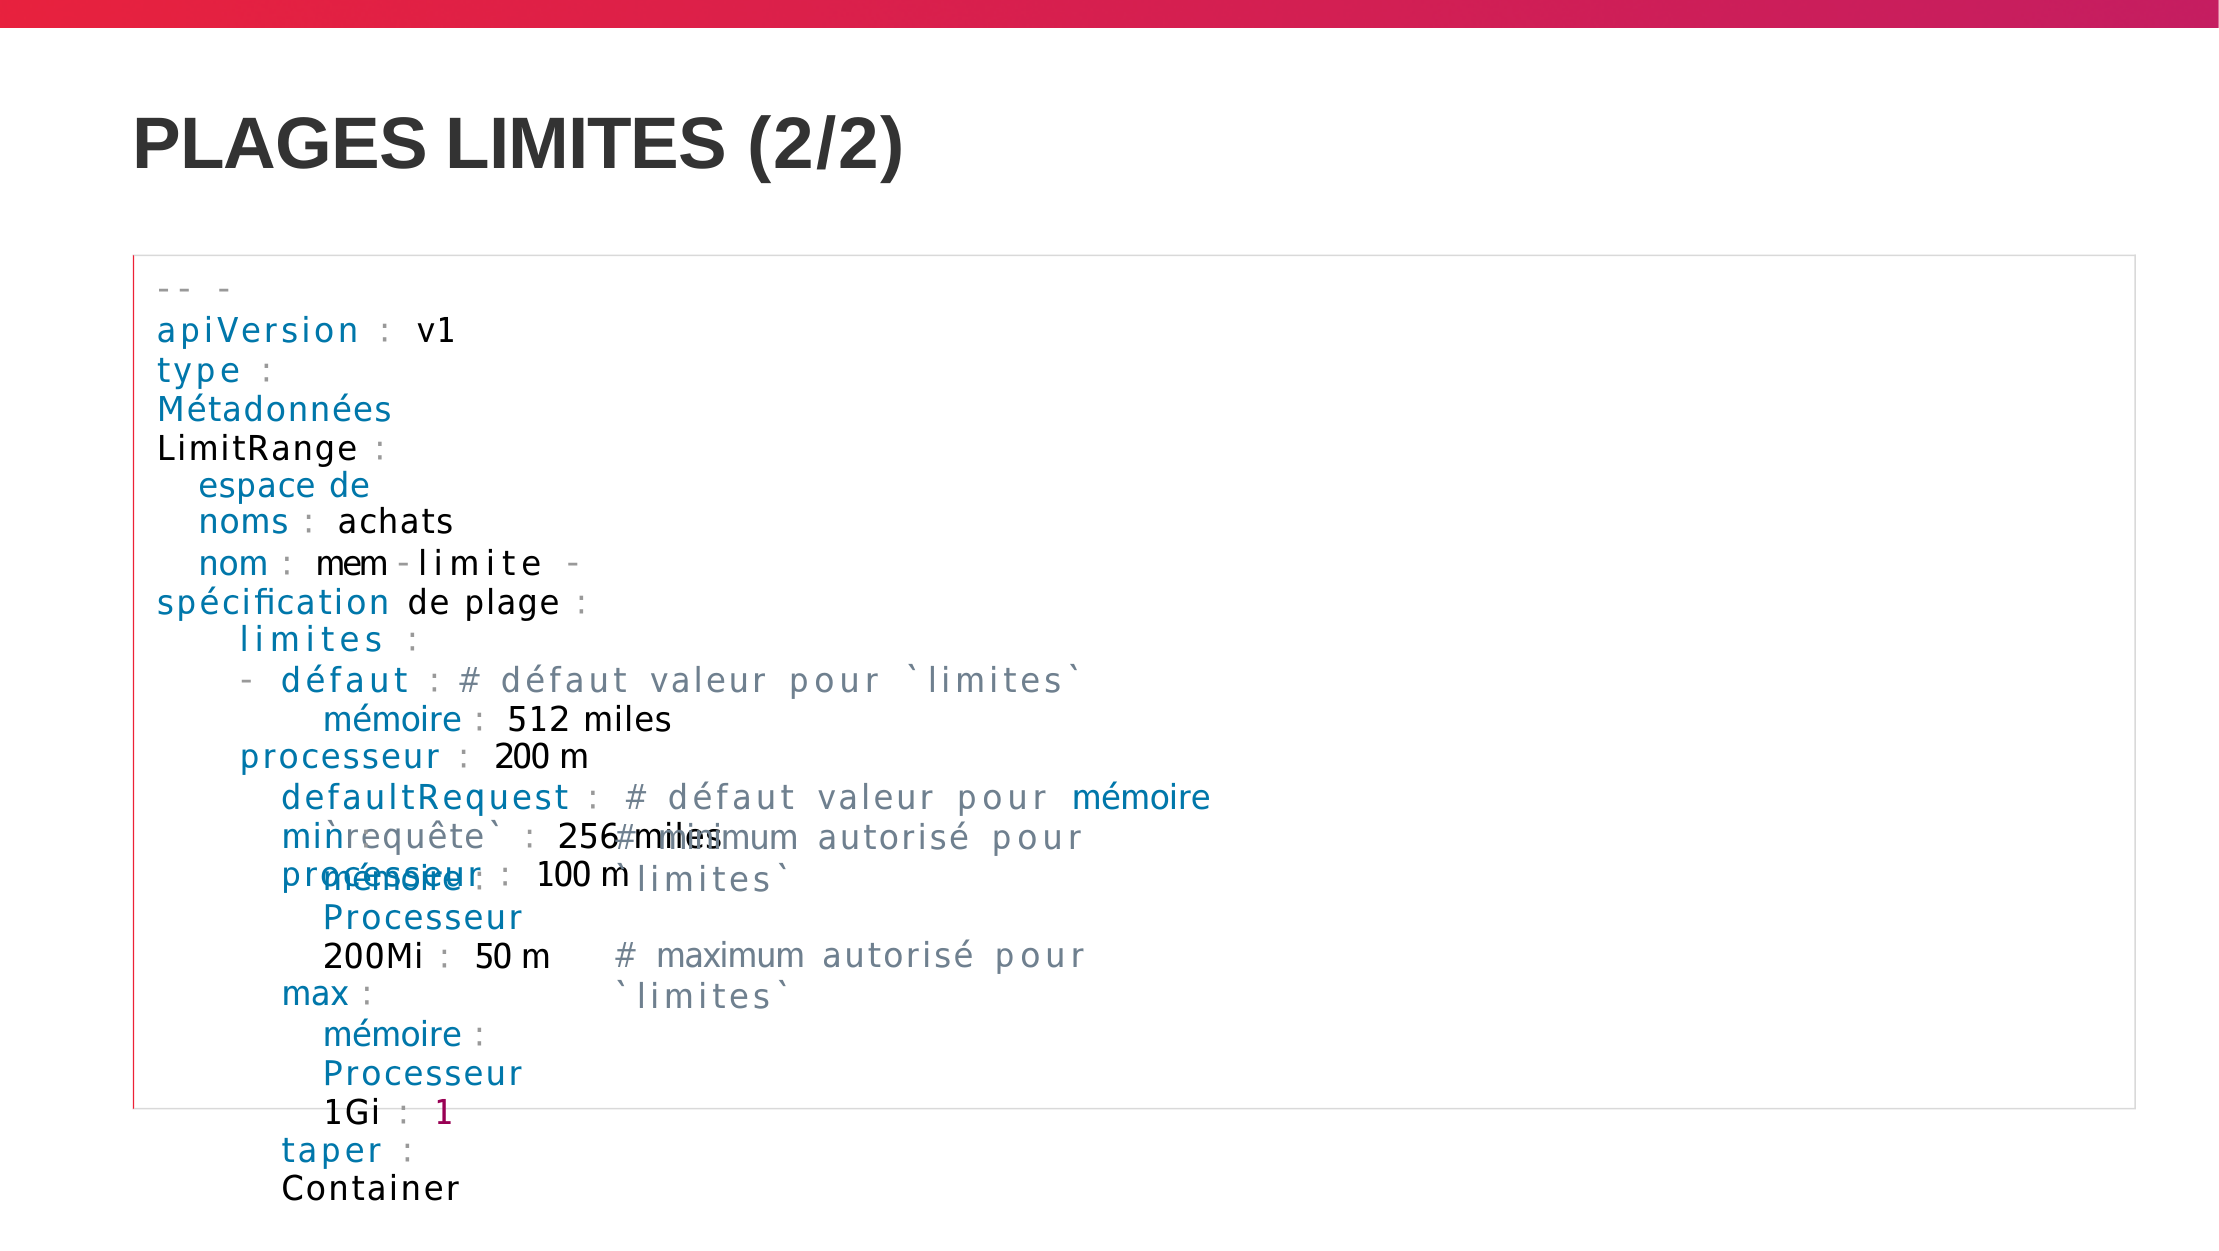

# PLAGES LIMITES (2/2)

-- -
apiVersion :  v1 type : Métadonnées LimitRange :
espace de noms :  achats
nom :  mem - limite - spécification de plage :
limites :
- défaut : # défaut valeur pour `limites` mémoire :  512 miles
processeur : 200 m
defaultRequest : # défaut valeur pour mémoire `requête` :  256 miles
processeur : 100 m
min :
mémoire :  Processeur 200Mi : 50 m
max :
mémoire :  Processeur 1Gi : 1
taper : Container
# minimum autorisé pour `limites`
# maximum autorisé pour `limites`